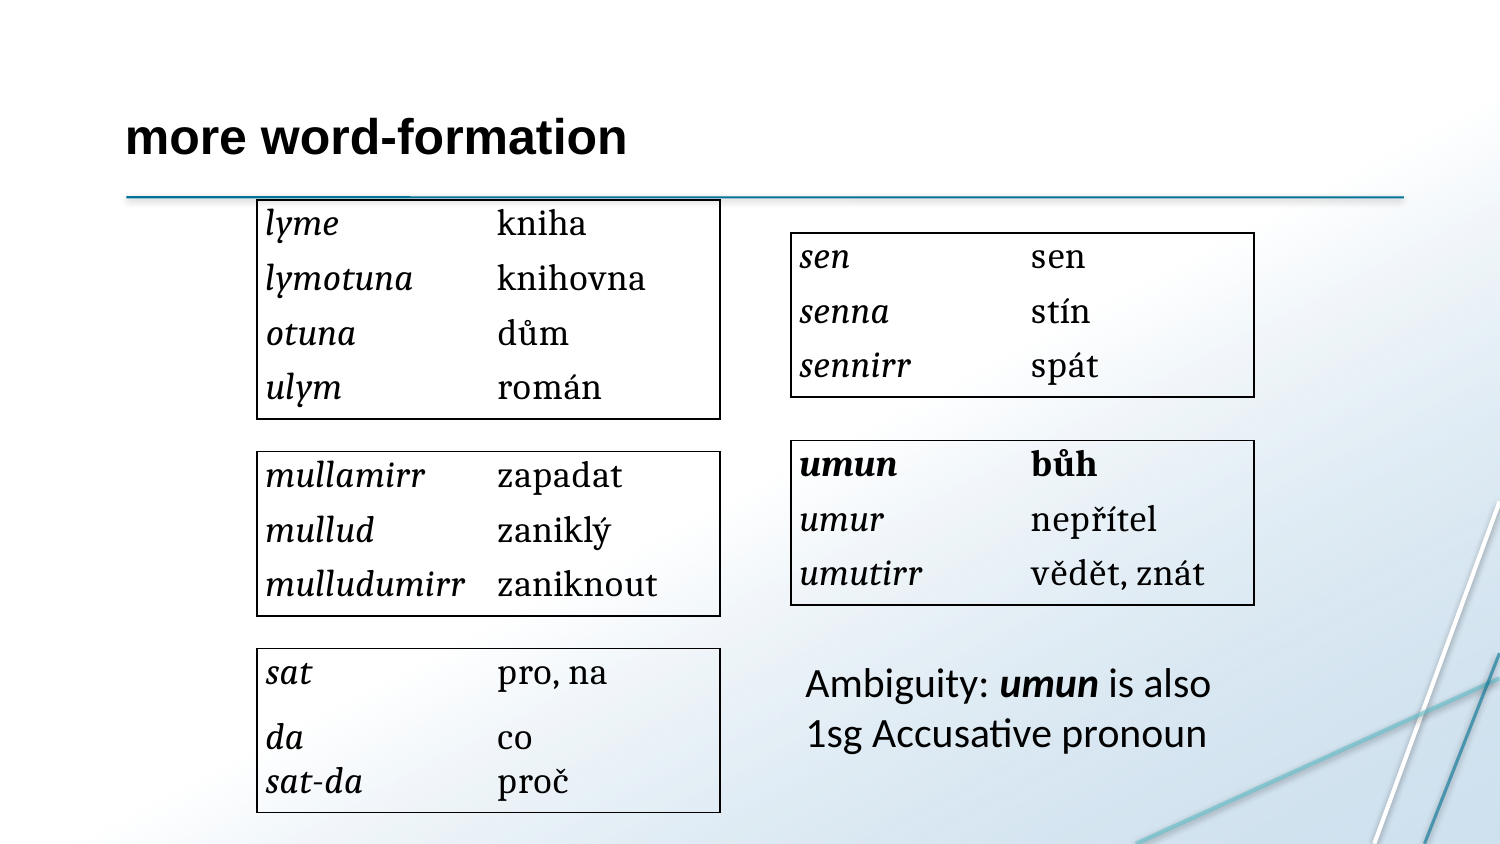

more word-formation
| lyme | kniha |
| --- | --- |
| lymotuna | knihovna |
| otuna | dům |
| ulym | román |
| sen | sen |
| --- | --- |
| senna | stín |
| sennirr | spát |
| umun | bůh |
| --- | --- |
| umur | nepřítel |
| umutirr | vědět, znát |
| mullamirr | zapadat |
| --- | --- |
| mullud | zaniklý |
| mulludumirr | zaniknout |
| sat | pro, na |
| --- | --- |
| da | co |
| sat-da | proč |
Ambiguity: umun is also
1sg Accusative pronoun